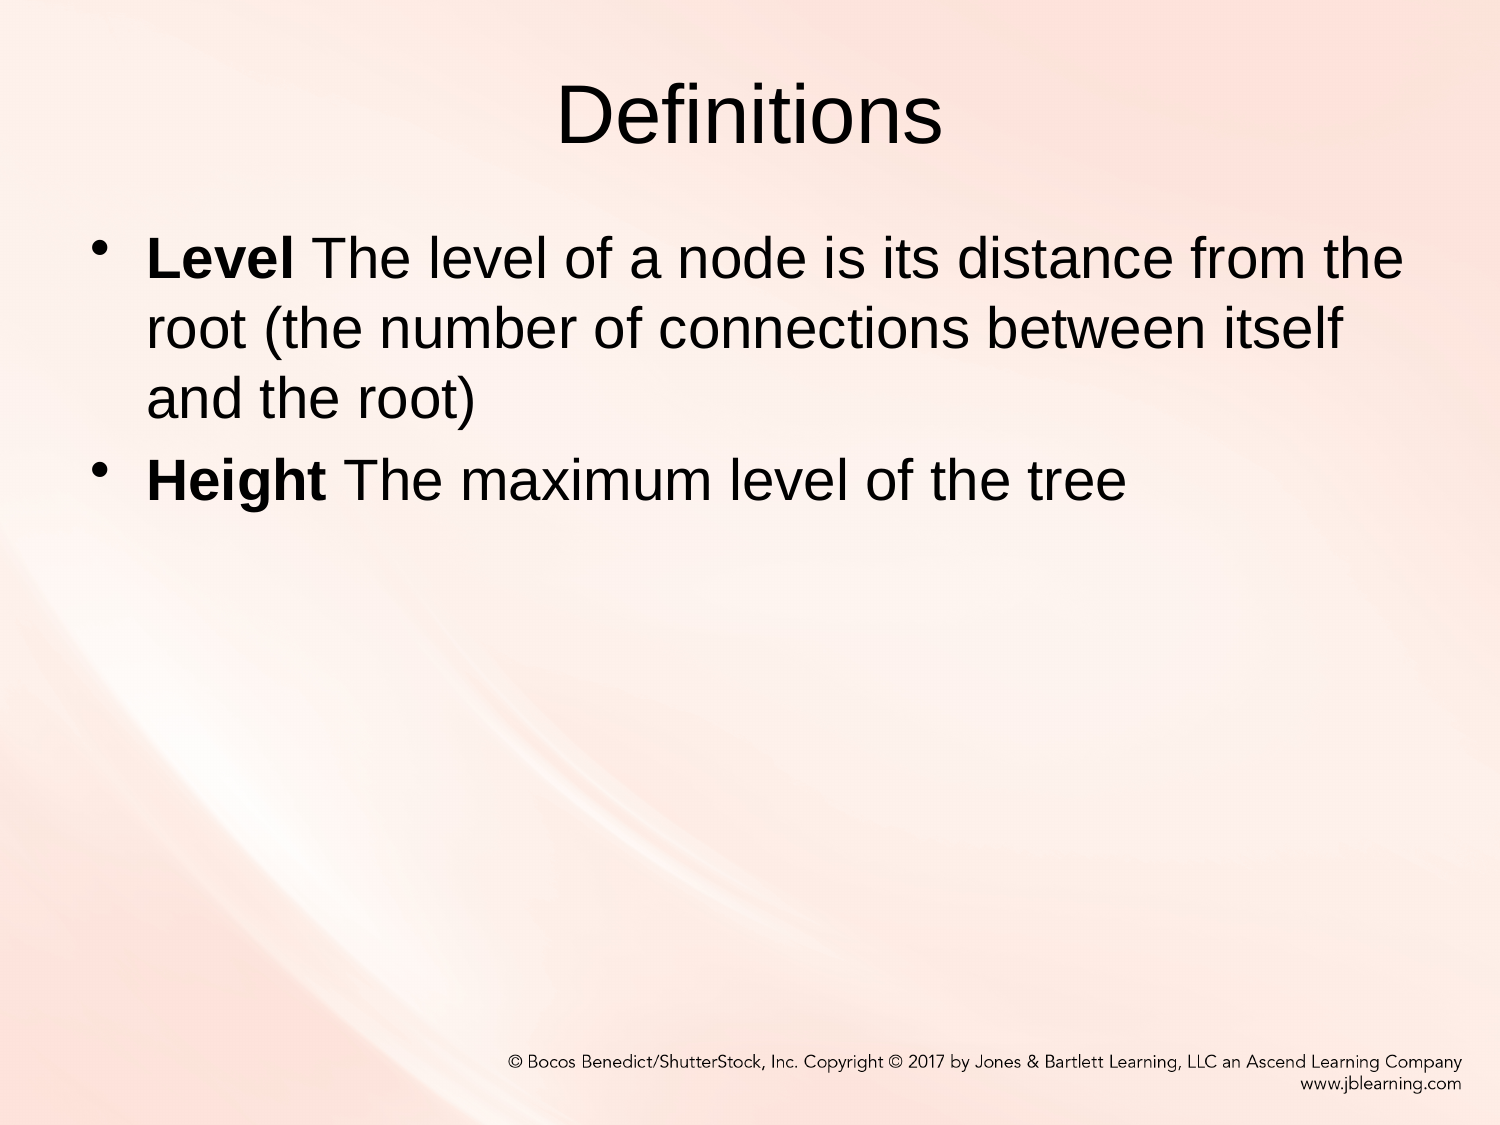

# Definitions
Level The level of a node is its distance from the root (the number of connections between itself and the root)
Height The maximum level of the tree